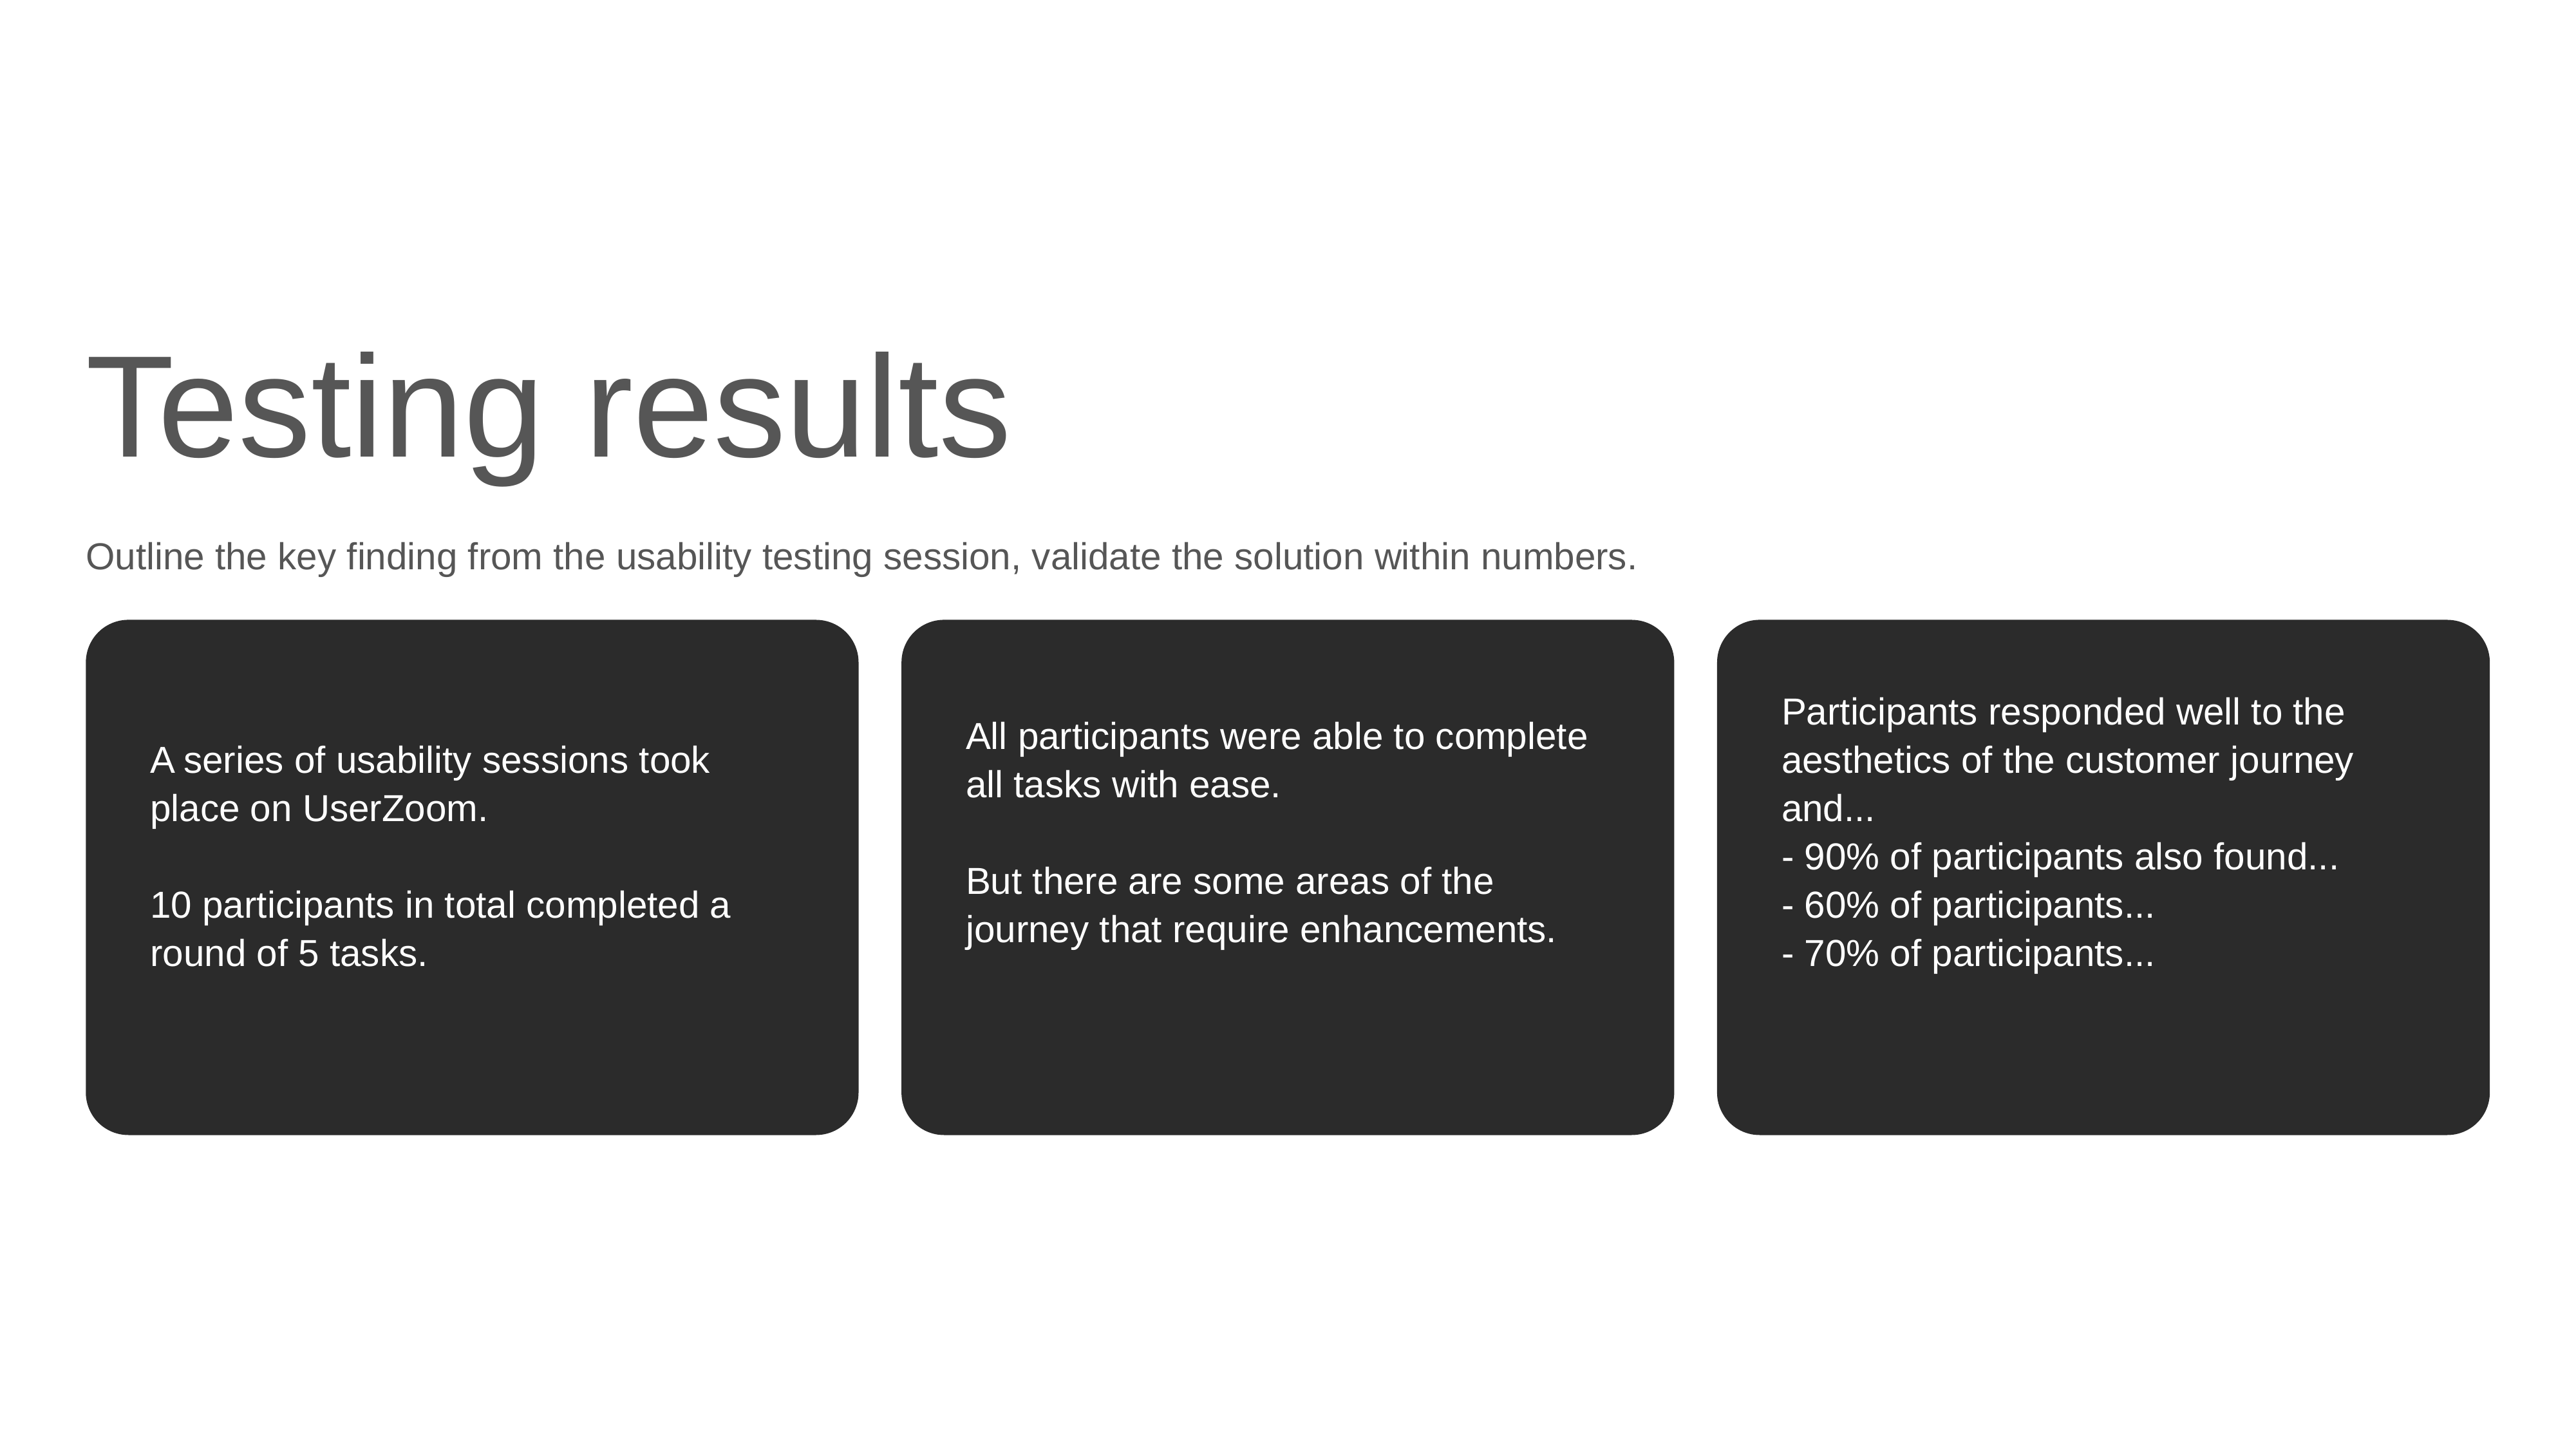

Testing results
Outline the key finding from the usability testing session, validate the solution within numbers.

Participants responded well to the aesthetics of the customer journey and...
- 90% of participants also found...
- 60% of participants...
- 70% of participants...
All participants were able to complete all tasks with ease.

But there are some areas of the journey that require enhancements.
A series of usability sessions took place on UserZoom.

10 participants in total completed a round of 5 tasks.